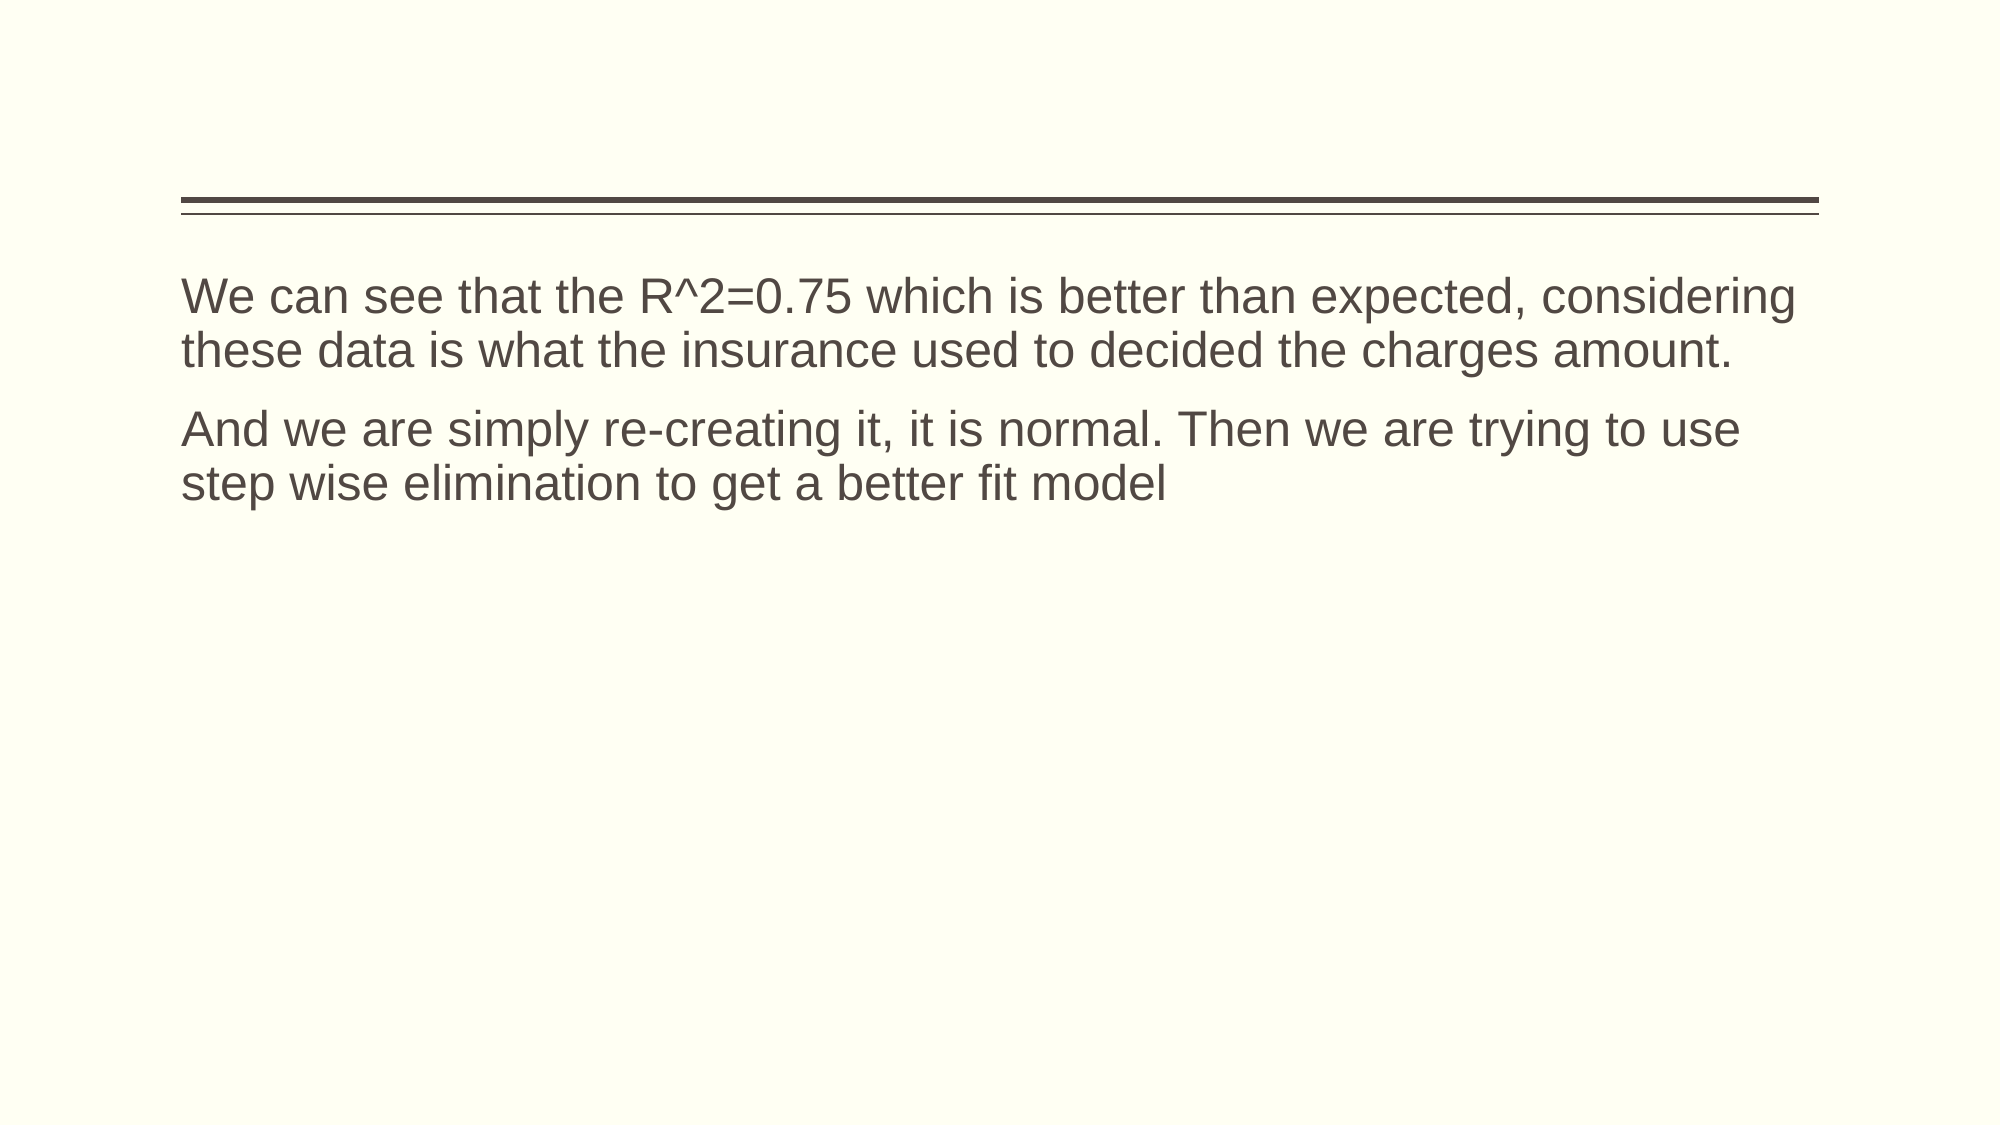

We can see that the R^2=0.75 which is better than expected, considering these data is what the insurance used to decided the charges amount.
And we are simply re-creating it, it is normal. Then we are trying to use step wise elimination to get a better fit model